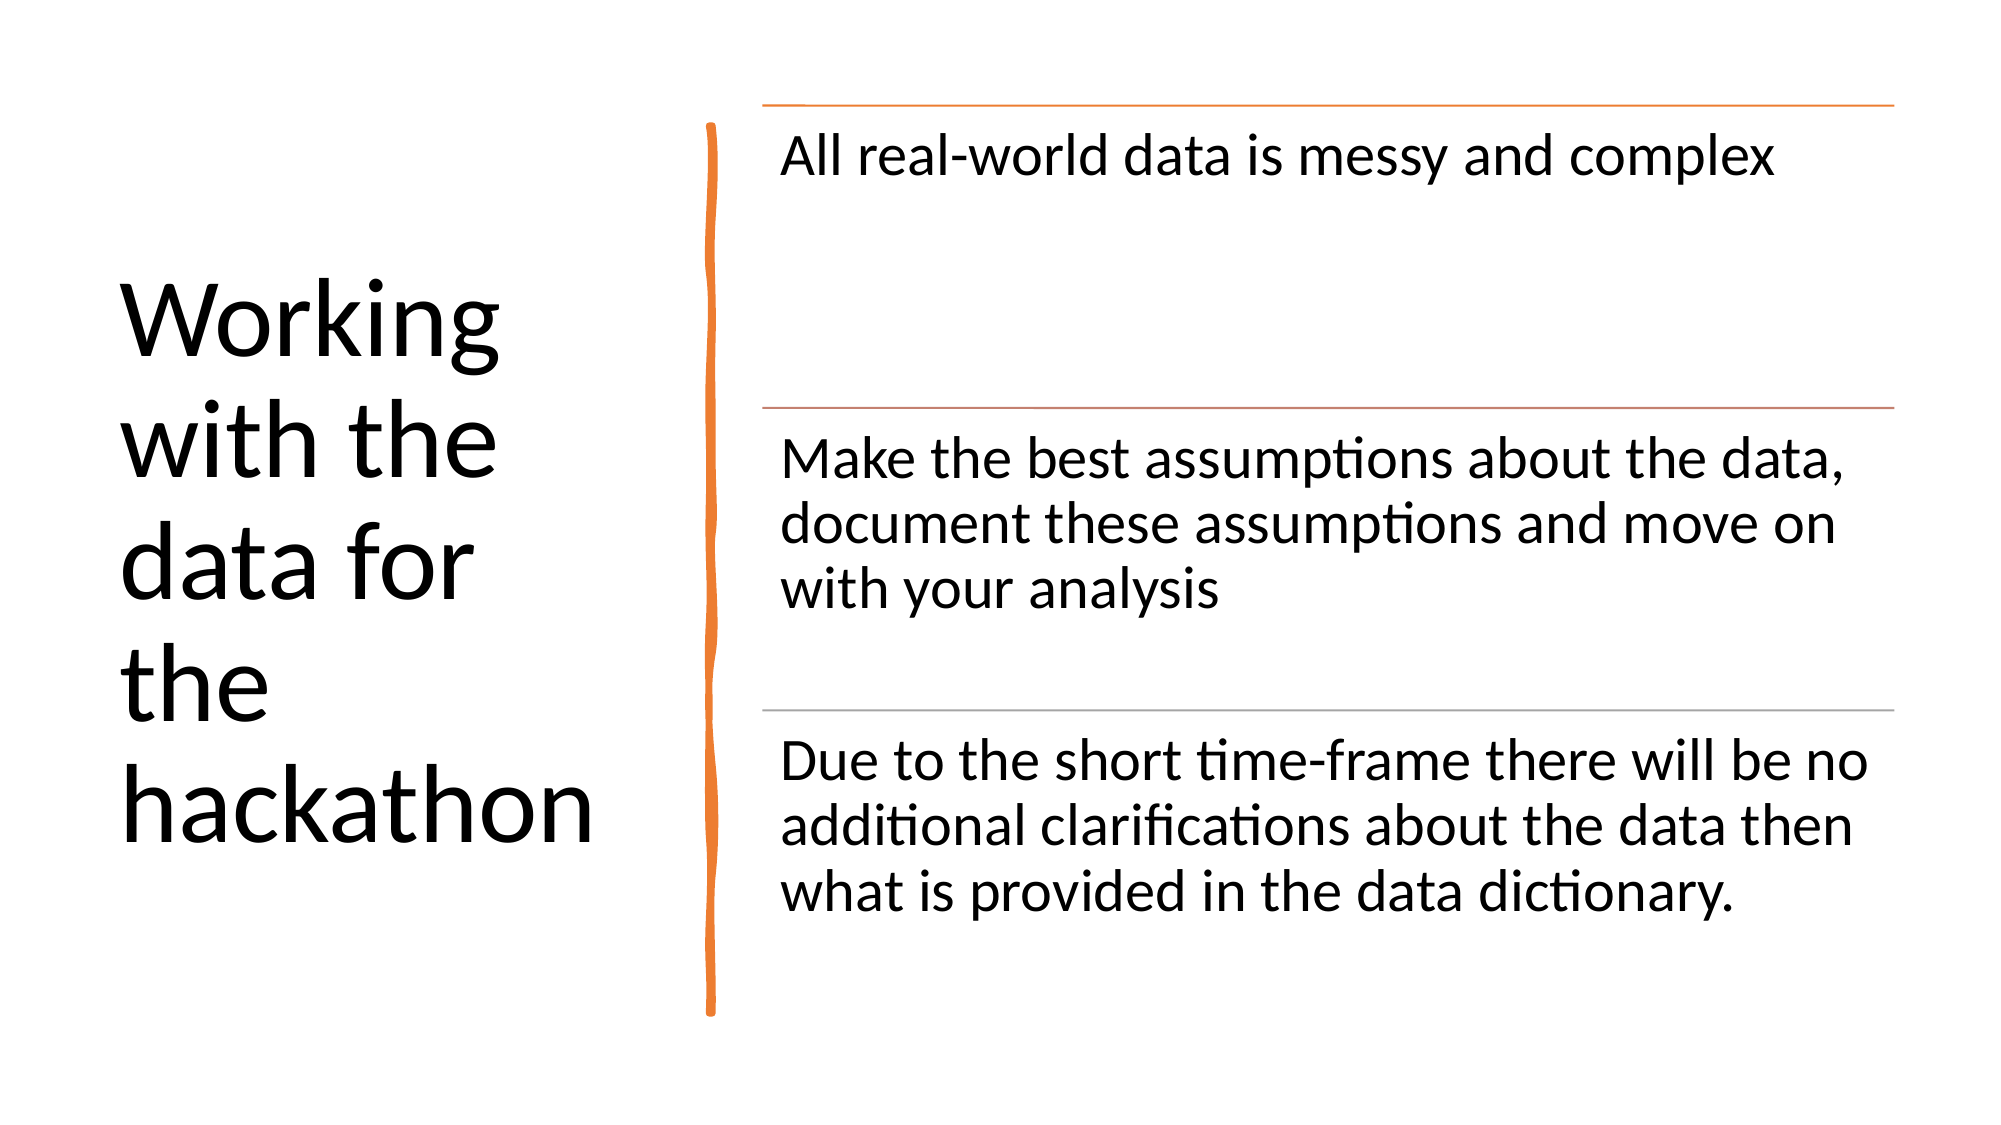

All real-world data is messy and complex
Make the best assumptions about the data, document these assumptions and move on with your analysis
Due to the short time-frame there will be no additional clarifications about the data then what is provided in the data dictionary.
# Working with the data for the hackathon